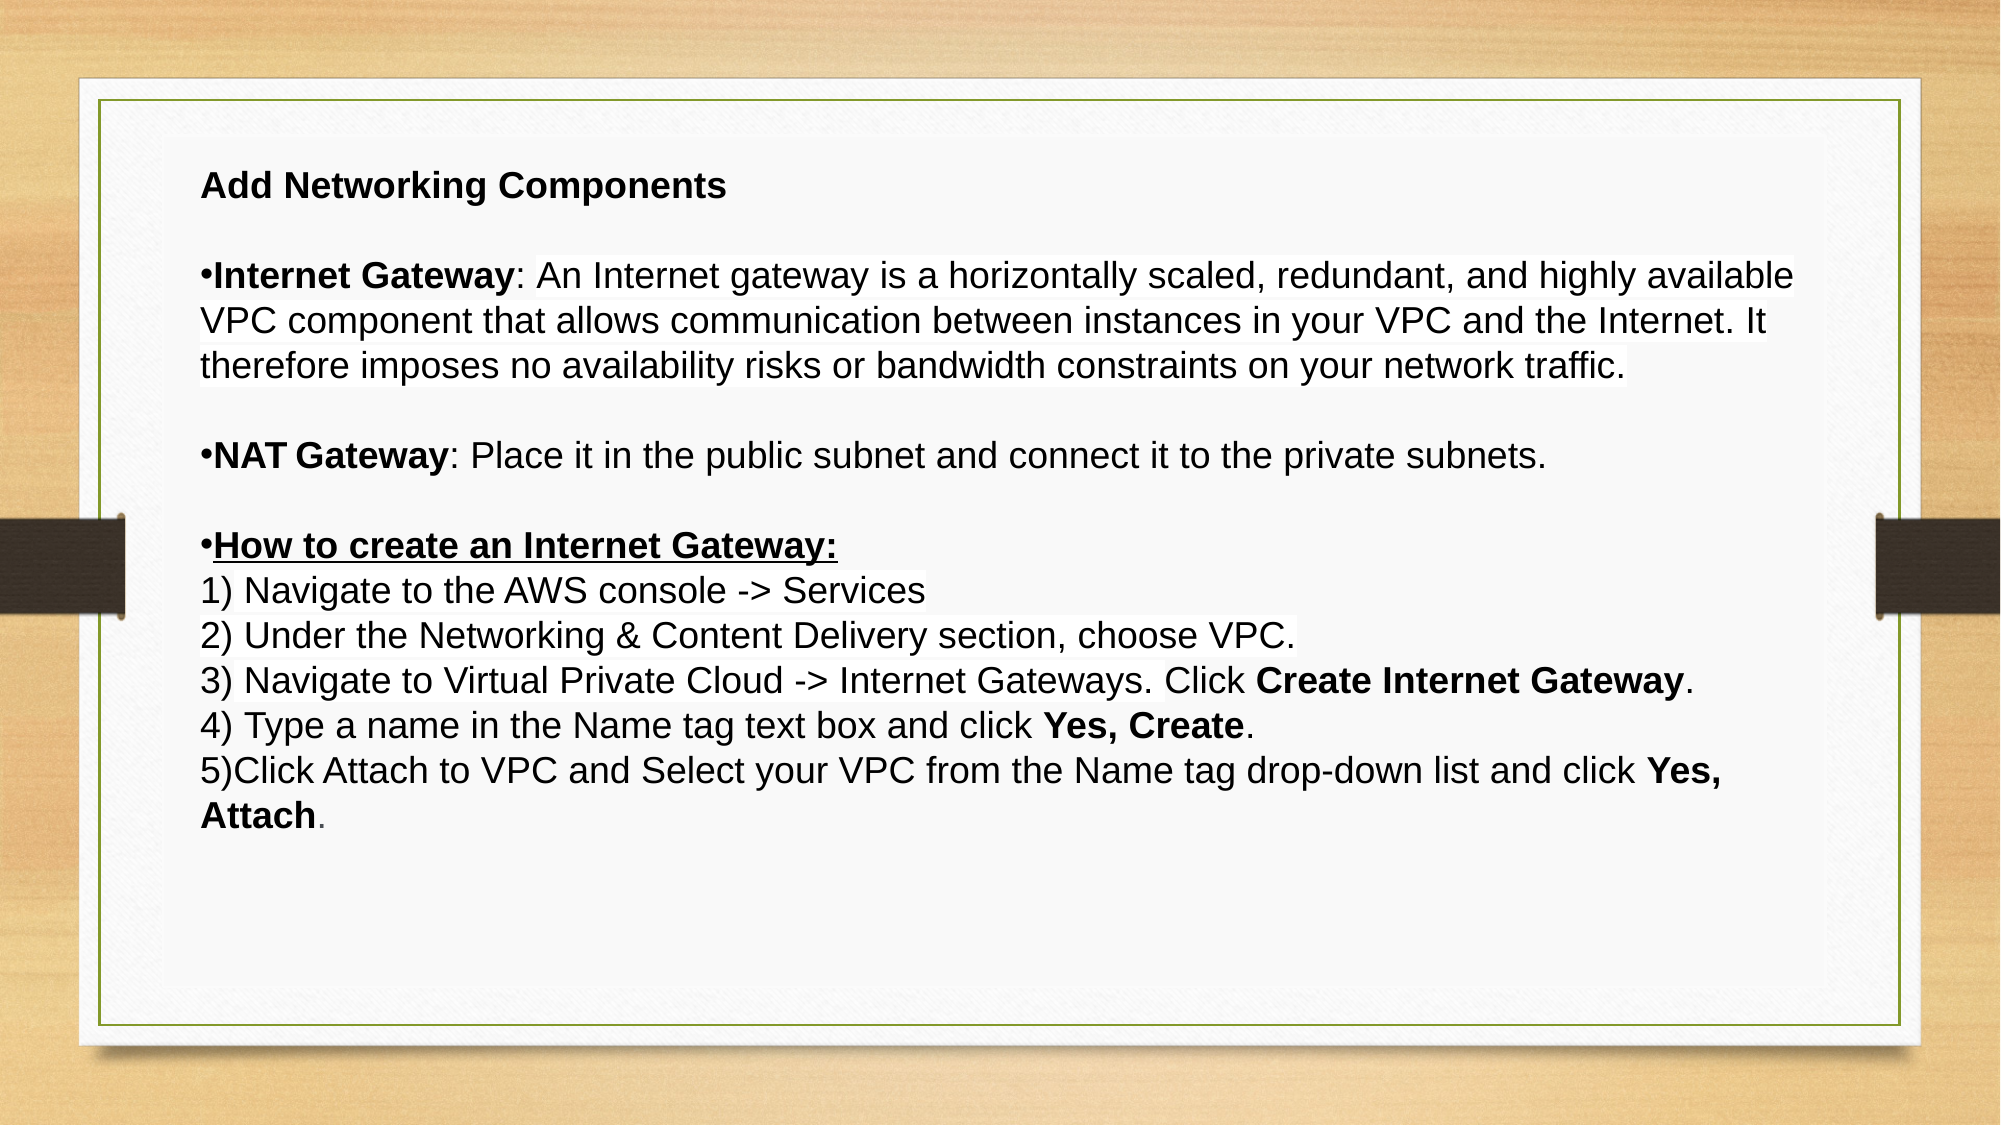

Add Networking Components

Internet Gateway: An Internet gateway is a horizontally scaled, redundant, and highly available VPC component that allows communication between instances in your VPC and the Internet. It therefore imposes no availability risks or bandwidth constraints on your network traffic.

NAT Gateway: Place it in the public subnet and connect it to the private subnets.

How to create an Internet Gateway:
1) Navigate to the AWS console -> Services
2) Under the Networking & Content Delivery section, choose VPC.
3) Navigate to Virtual Private Cloud -> Internet Gateways. Click Create Internet Gateway.
4) Type a name in the Name tag text box and click Yes, Create.
5)Click Attach to VPC and Select your VPC from the Name tag drop-down list and click Yes, Attach.

#